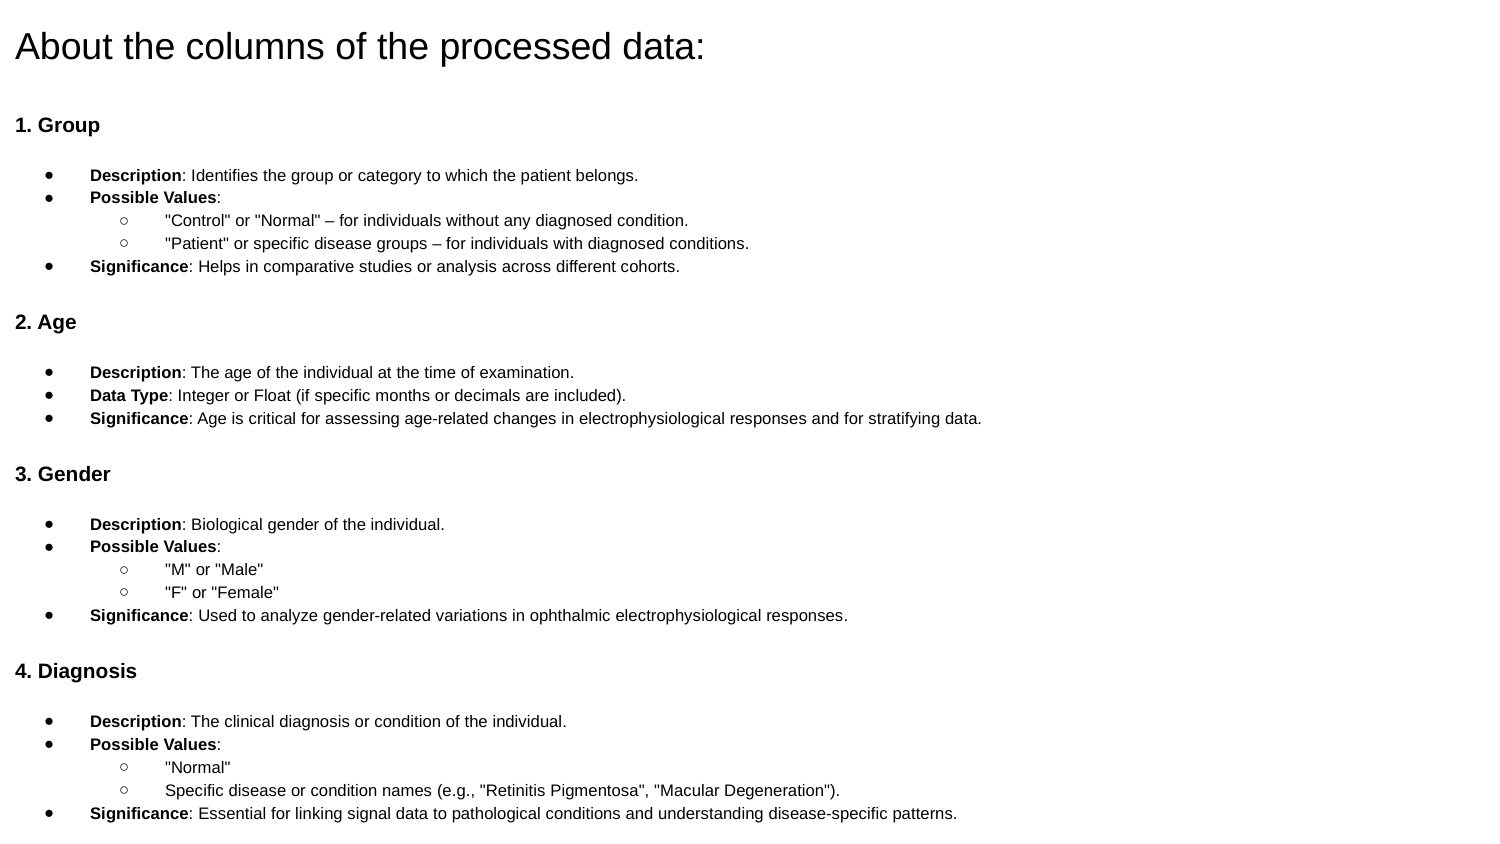

About the columns of the processed data:
1. Group
Description: Identifies the group or category to which the patient belongs.
Possible Values:
"Control" or "Normal" – for individuals without any diagnosed condition.
"Patient" or specific disease groups – for individuals with diagnosed conditions.
Significance: Helps in comparative studies or analysis across different cohorts.
2. Age
Description: The age of the individual at the time of examination.
Data Type: Integer or Float (if specific months or decimals are included).
Significance: Age is critical for assessing age-related changes in electrophysiological responses and for stratifying data.
3. Gender
Description: Biological gender of the individual.
Possible Values:
"M" or "Male"
"F" or "Female"
Significance: Used to analyze gender-related variations in ophthalmic electrophysiological responses.
4. Diagnosis
Description: The clinical diagnosis or condition of the individual.
Possible Values:
"Normal"
Specific disease or condition names (e.g., "Retinitis Pigmentosa", "Macular Degeneration").
Significance: Essential for linking signal data to pathological conditions and understanding disease-specific patterns.